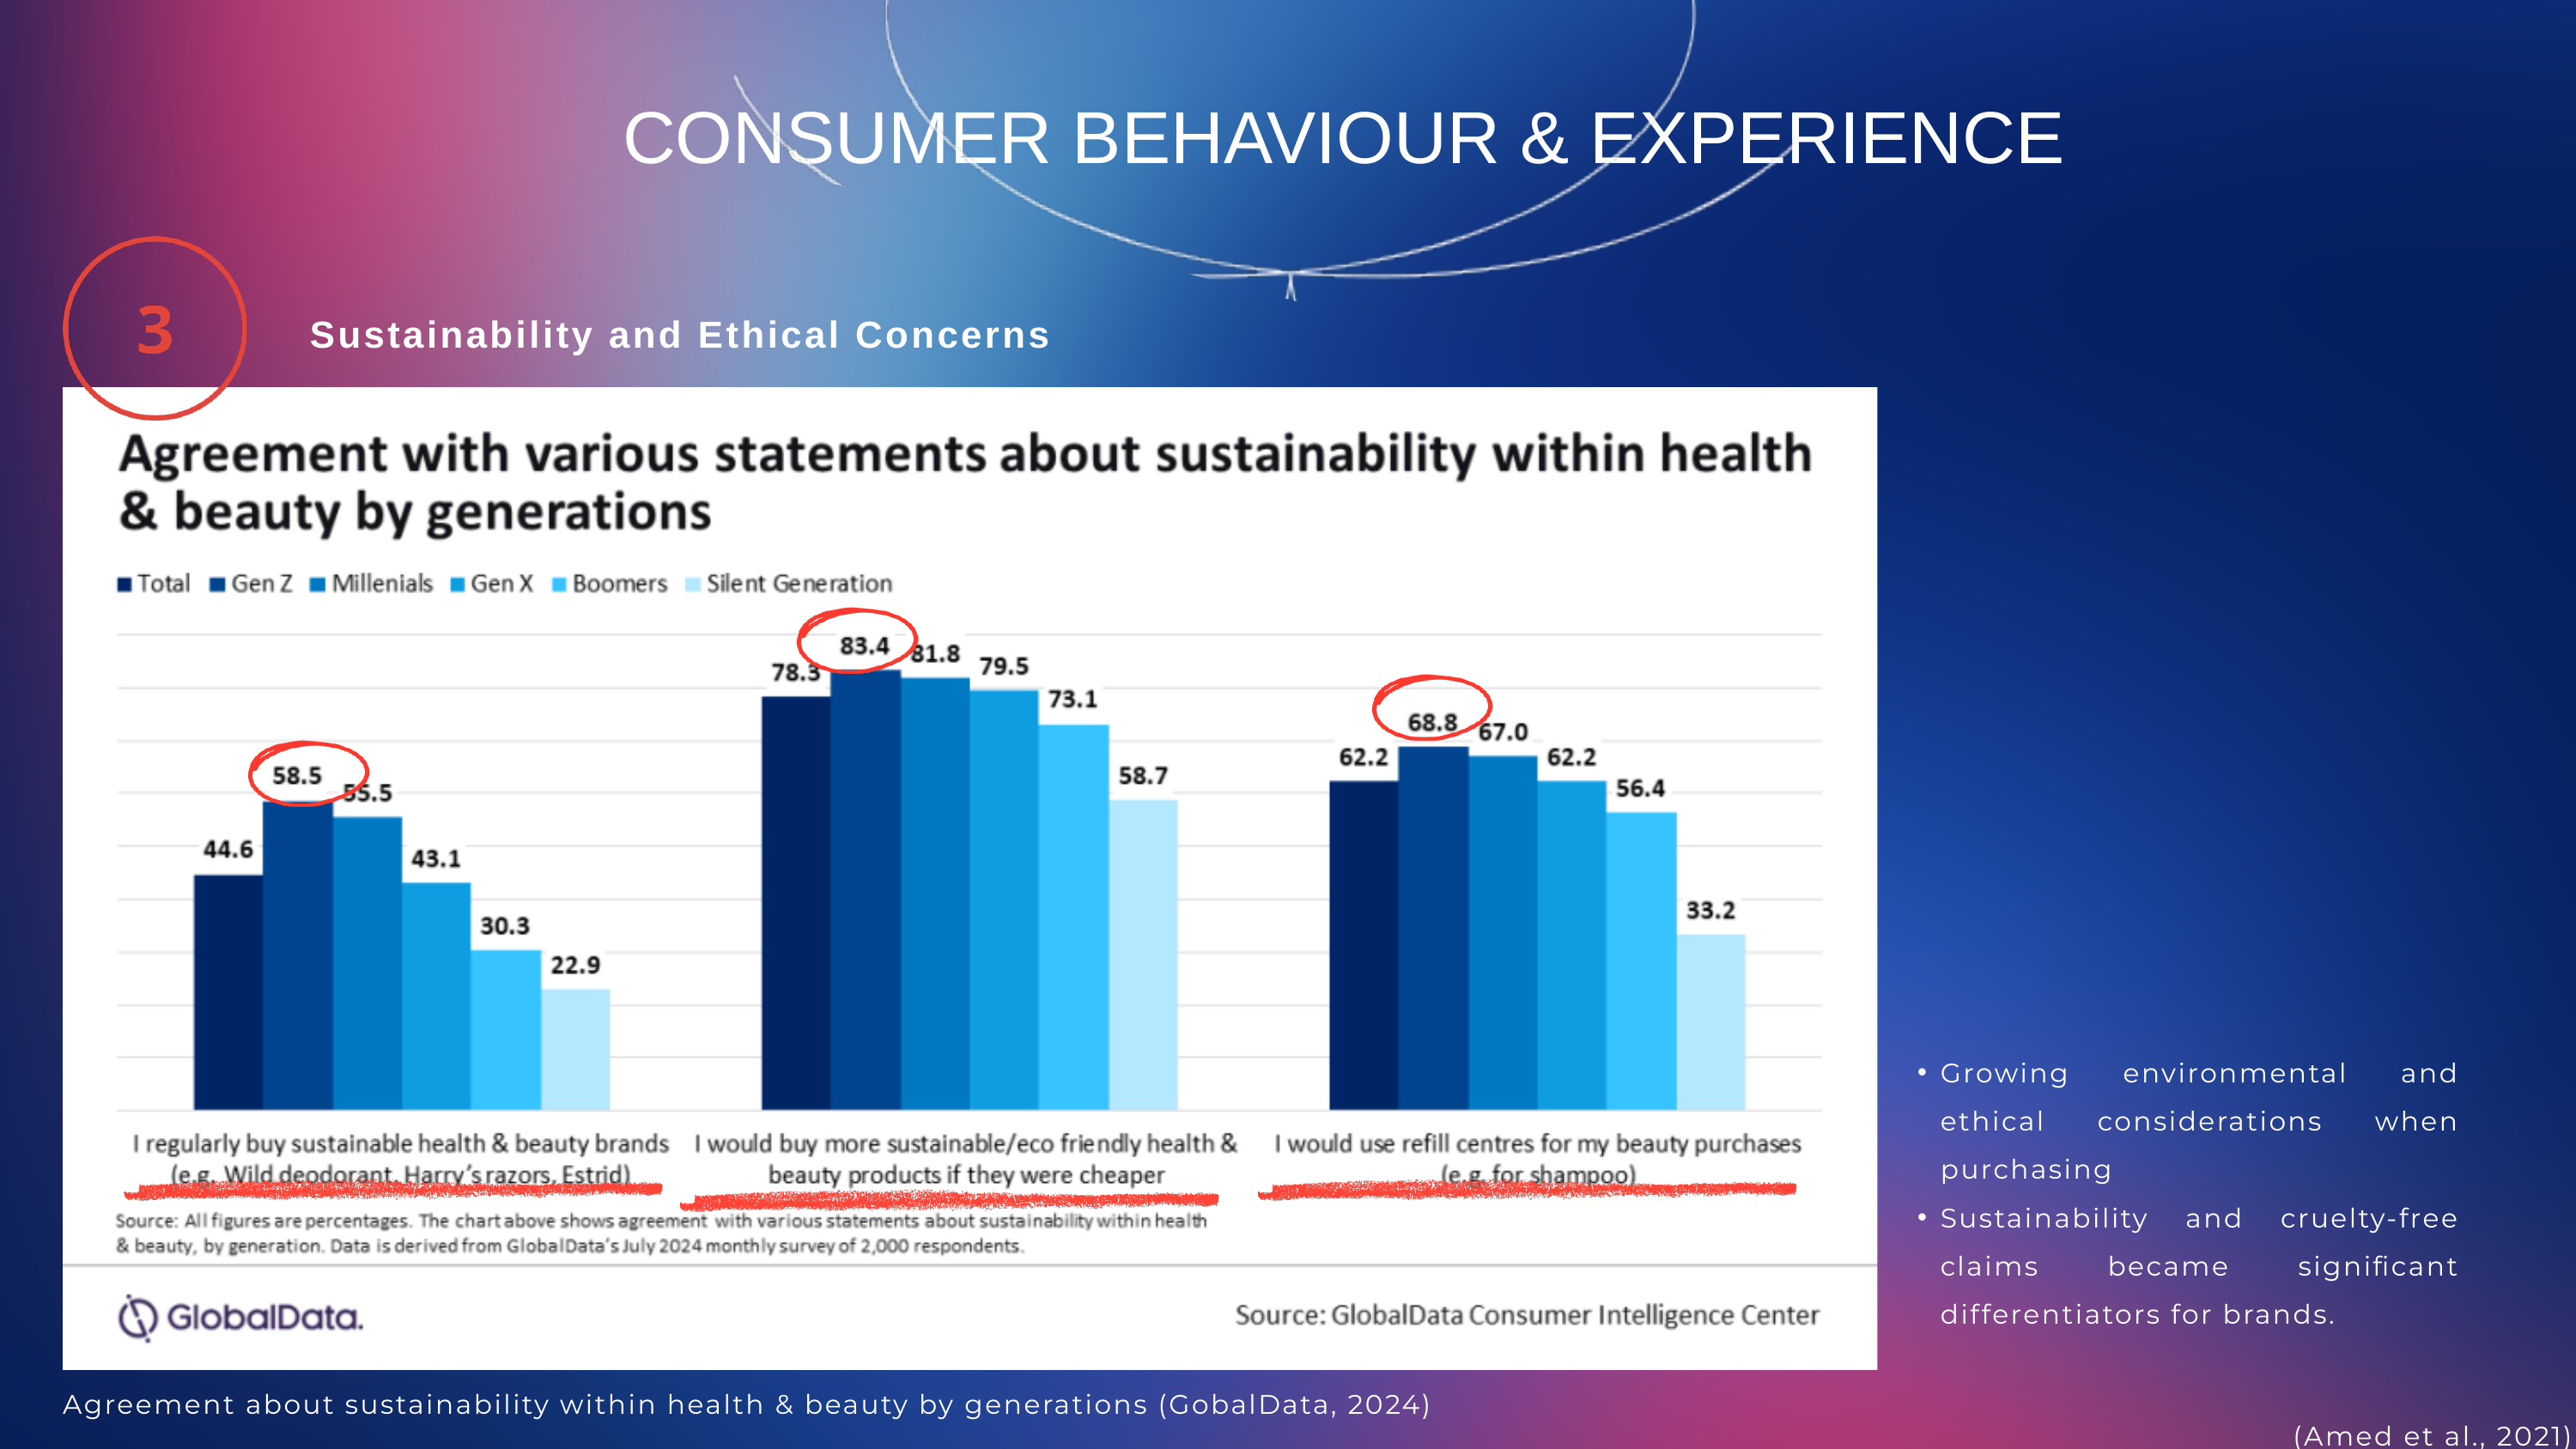

CONSUMER BEHAVIOUR & EXPERIENCE

Sustainability and Ethical Concerns

Growing environmental and ethical considerations when purchasing
Sustainability and cruelty-free claims became significant differentiators for brands.

Agreement about sustainability within health & beauty by generations (GobalData, 2024)
(Amed et al., 2021)